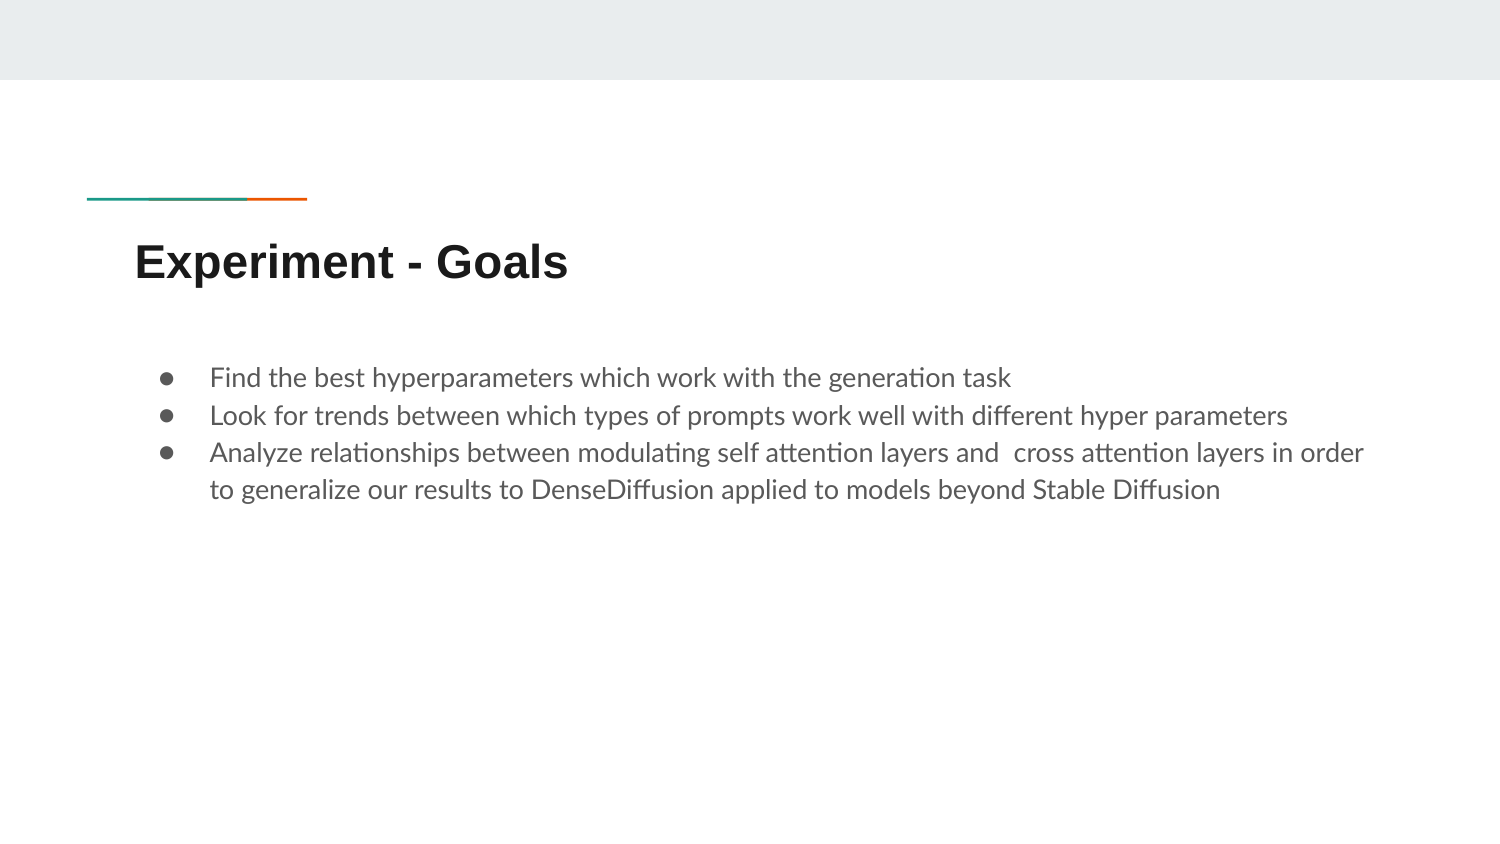

# Experiment - Goals
Find the best hyperparameters which work with the generation task
Look for trends between which types of prompts work well with different hyper parameters
Analyze relationships between modulating self attention layers and  cross attention layers in order to generalize our results to DenseDiffusion applied to models beyond Stable Diffusion